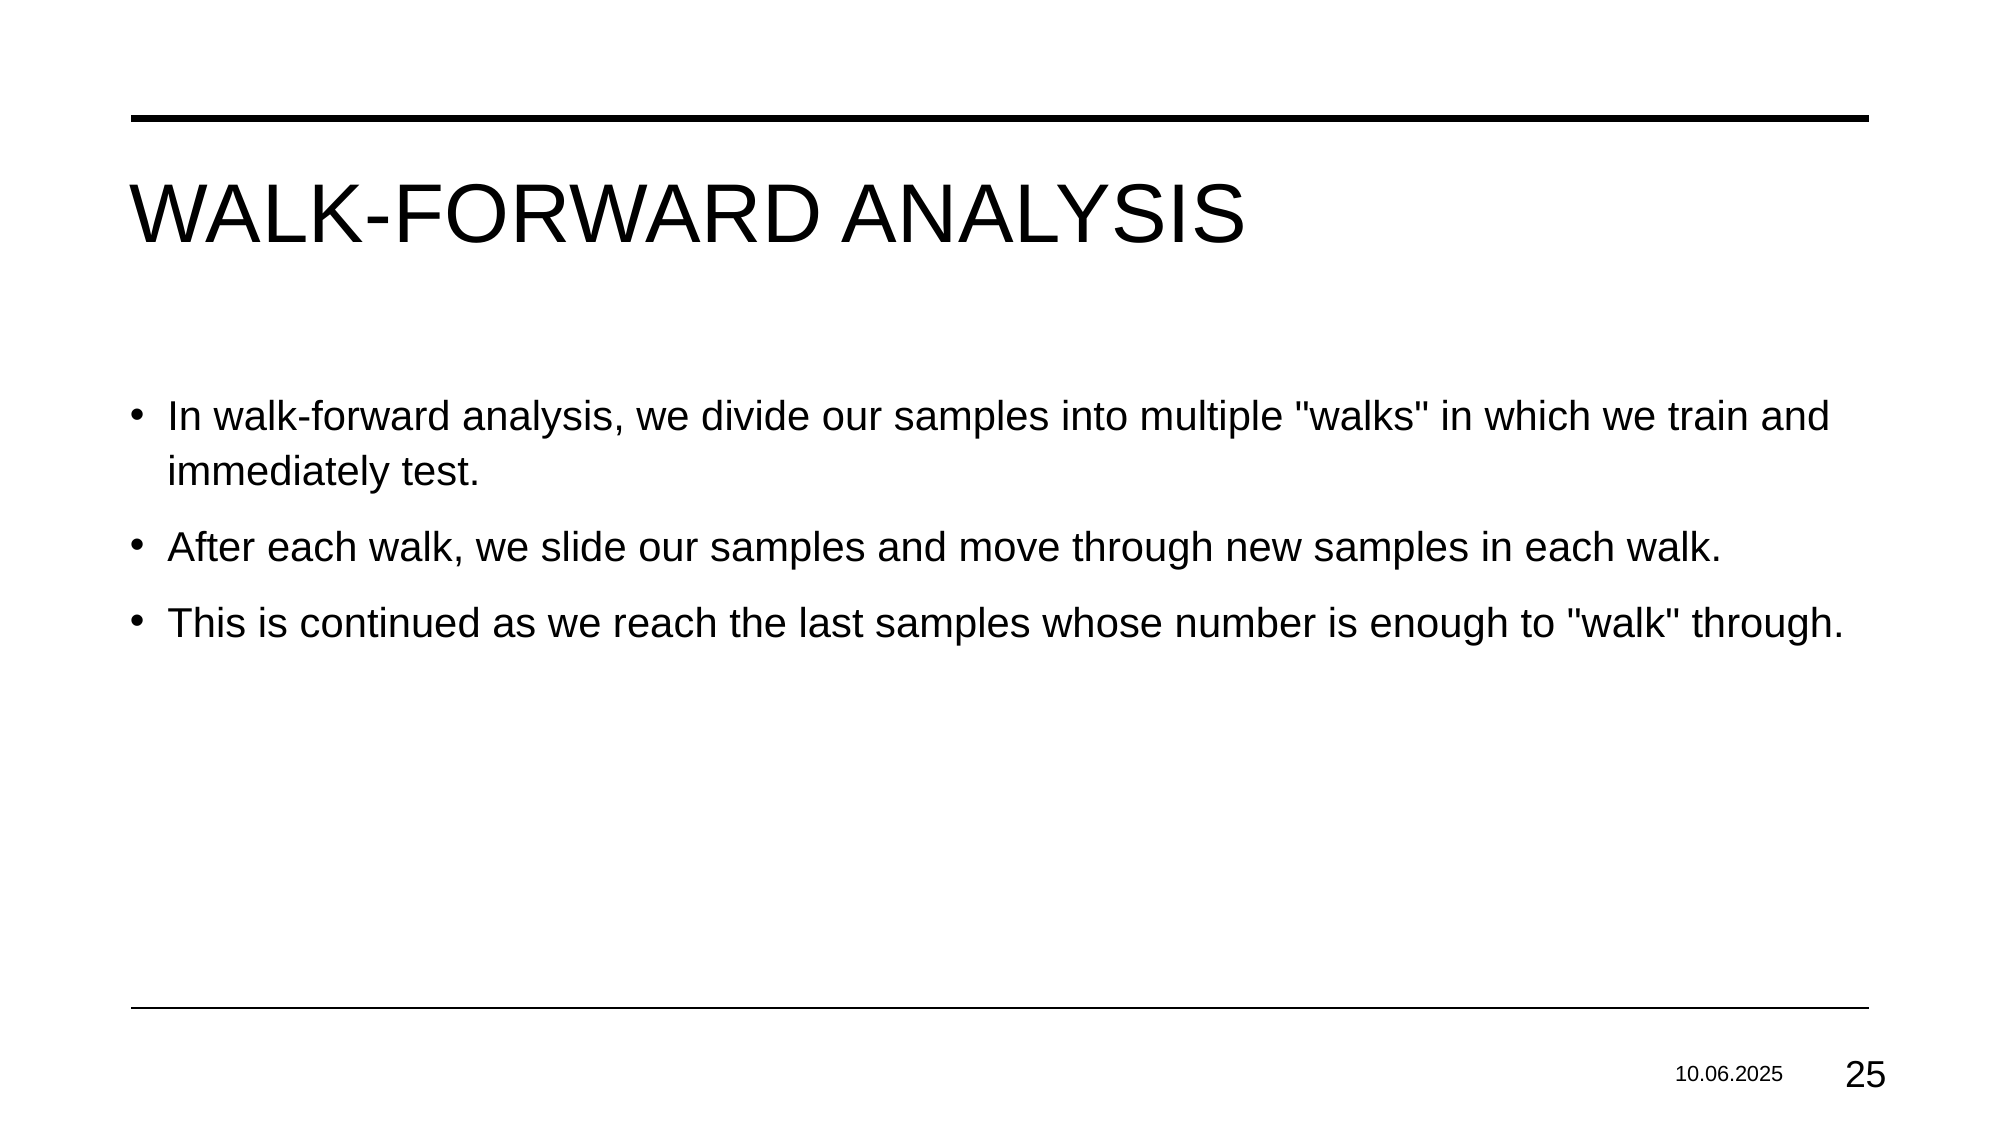

# WALK-FORWARD ANALYSIS
In walk-forward analysis, we divide our samples into multiple "walks" in which we train and immediately test.
After each walk, we slide our samples and move through new samples in each walk.
This is continued as we reach the last samples whose number is enough to "walk" through.

10.06.2025
25